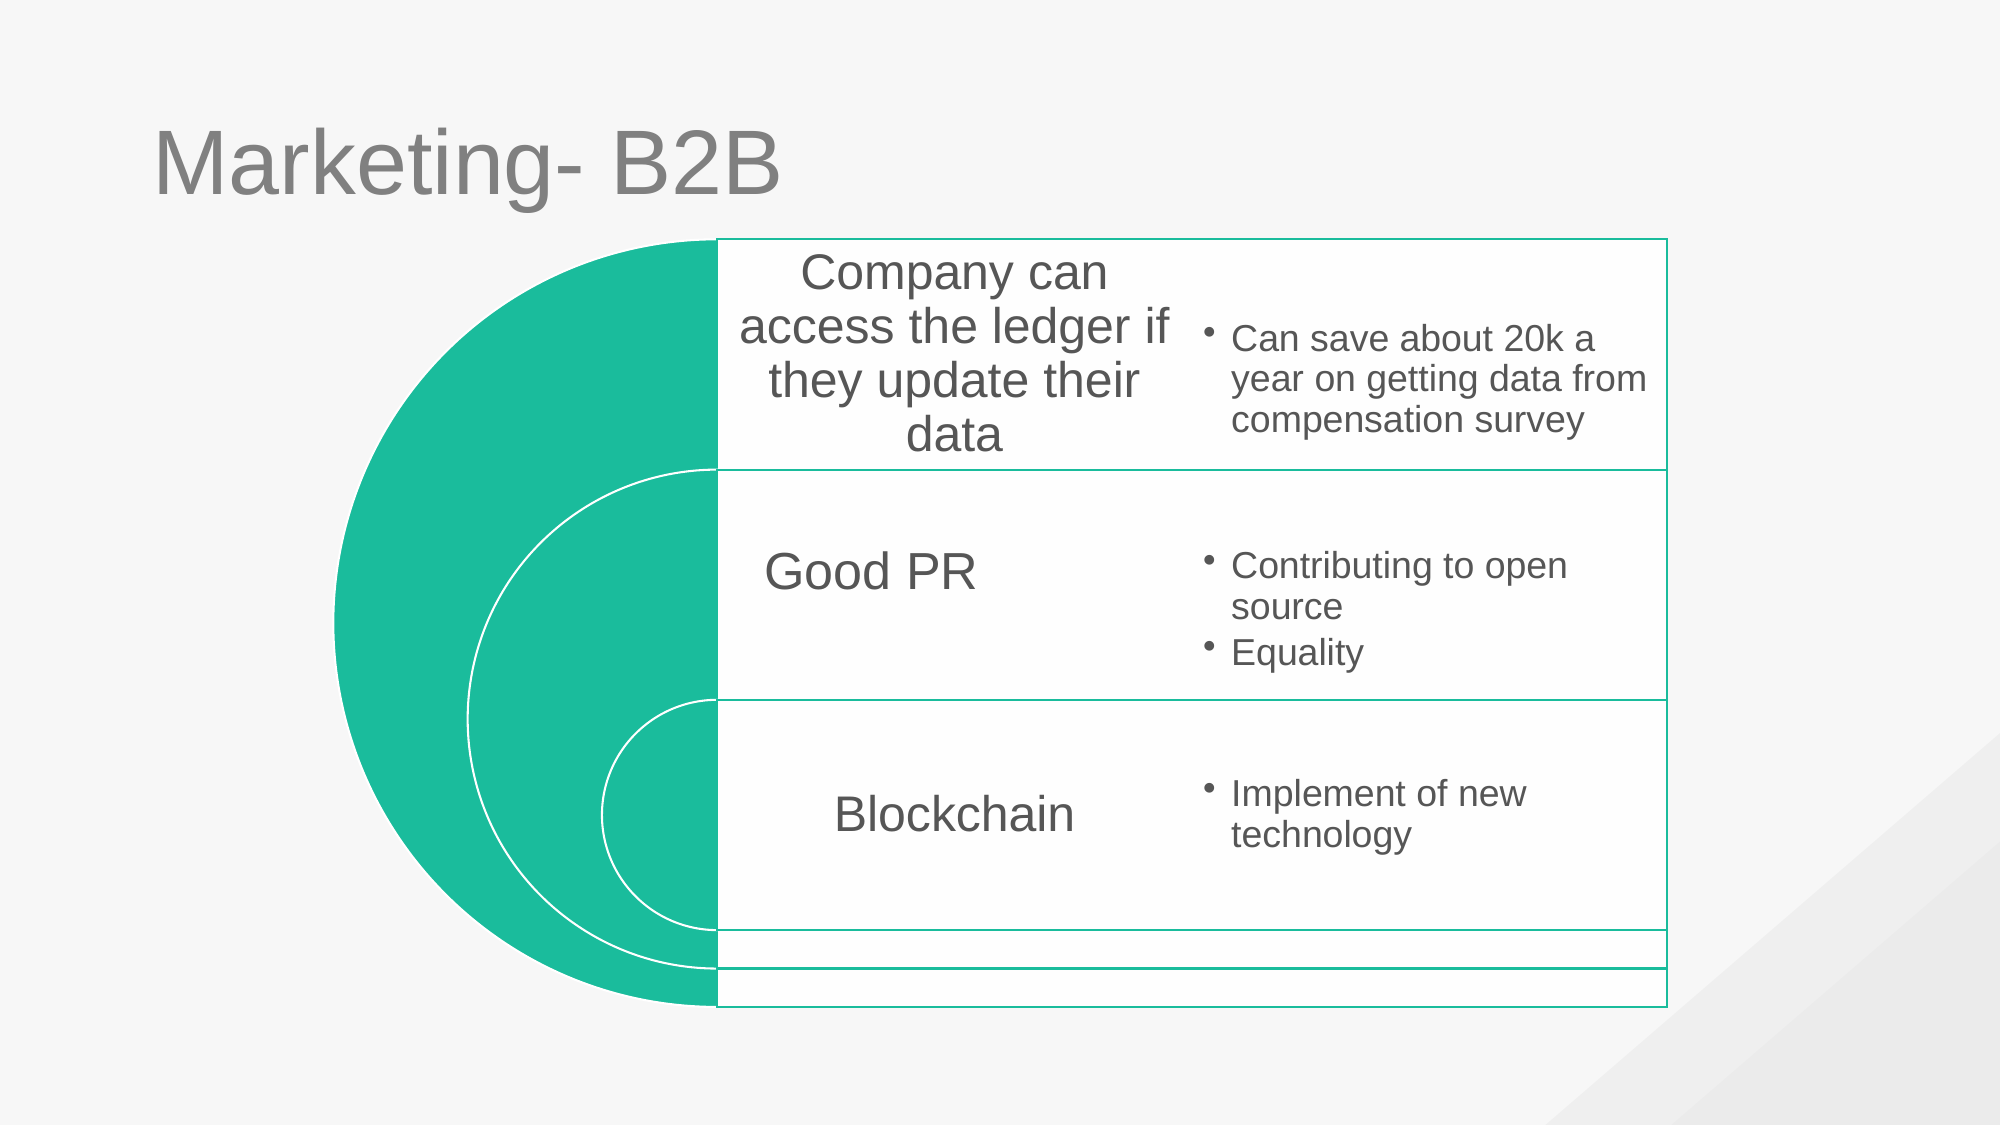

Marketing- B2B

Company can access the ledger if they update their data

Blockchain

Can save about 20k a year on getting data from compensation survey

Contributing to open source
Equality
Implement of new technology
Good PR